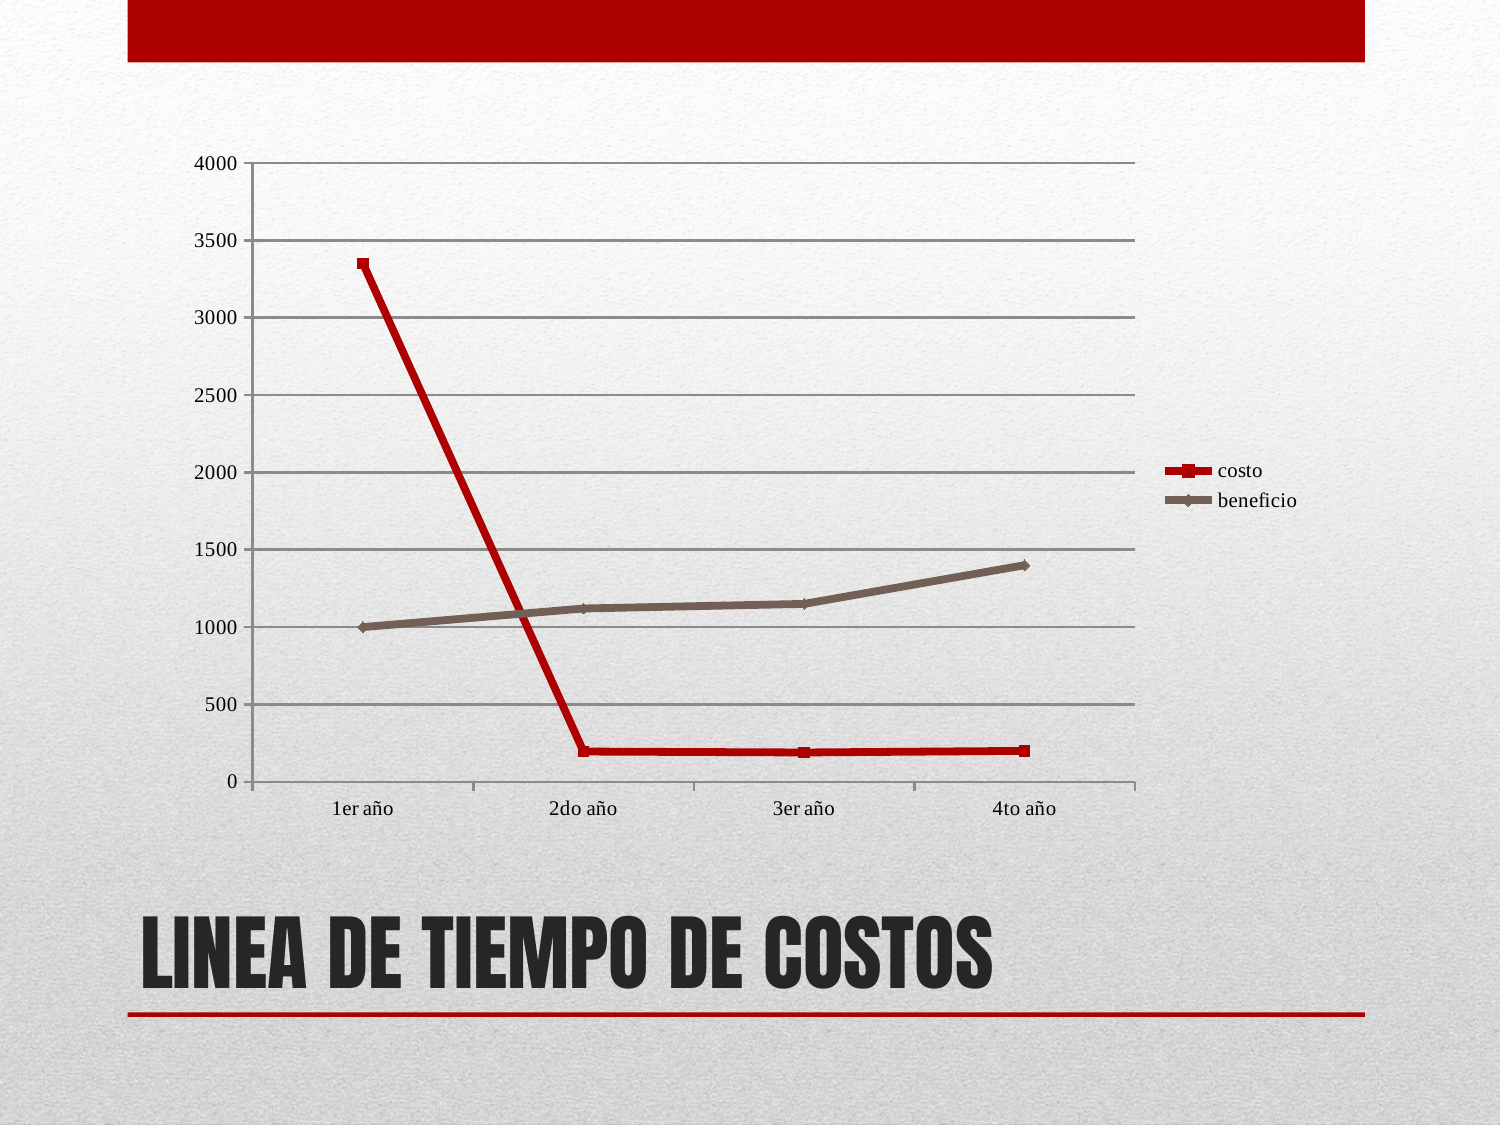

### Chart

| Category | costo | beneficio |
|---|---|---|
| 1er año | 3350.0 | 1000.0 |
| 2do año | 196.0 | 1120.0 |
| 3er año | 190.0 | 1150.0 |
| 4to año | 200.0 | 1400.0 |
# LINEA DE TIEMPO DE COSTOS